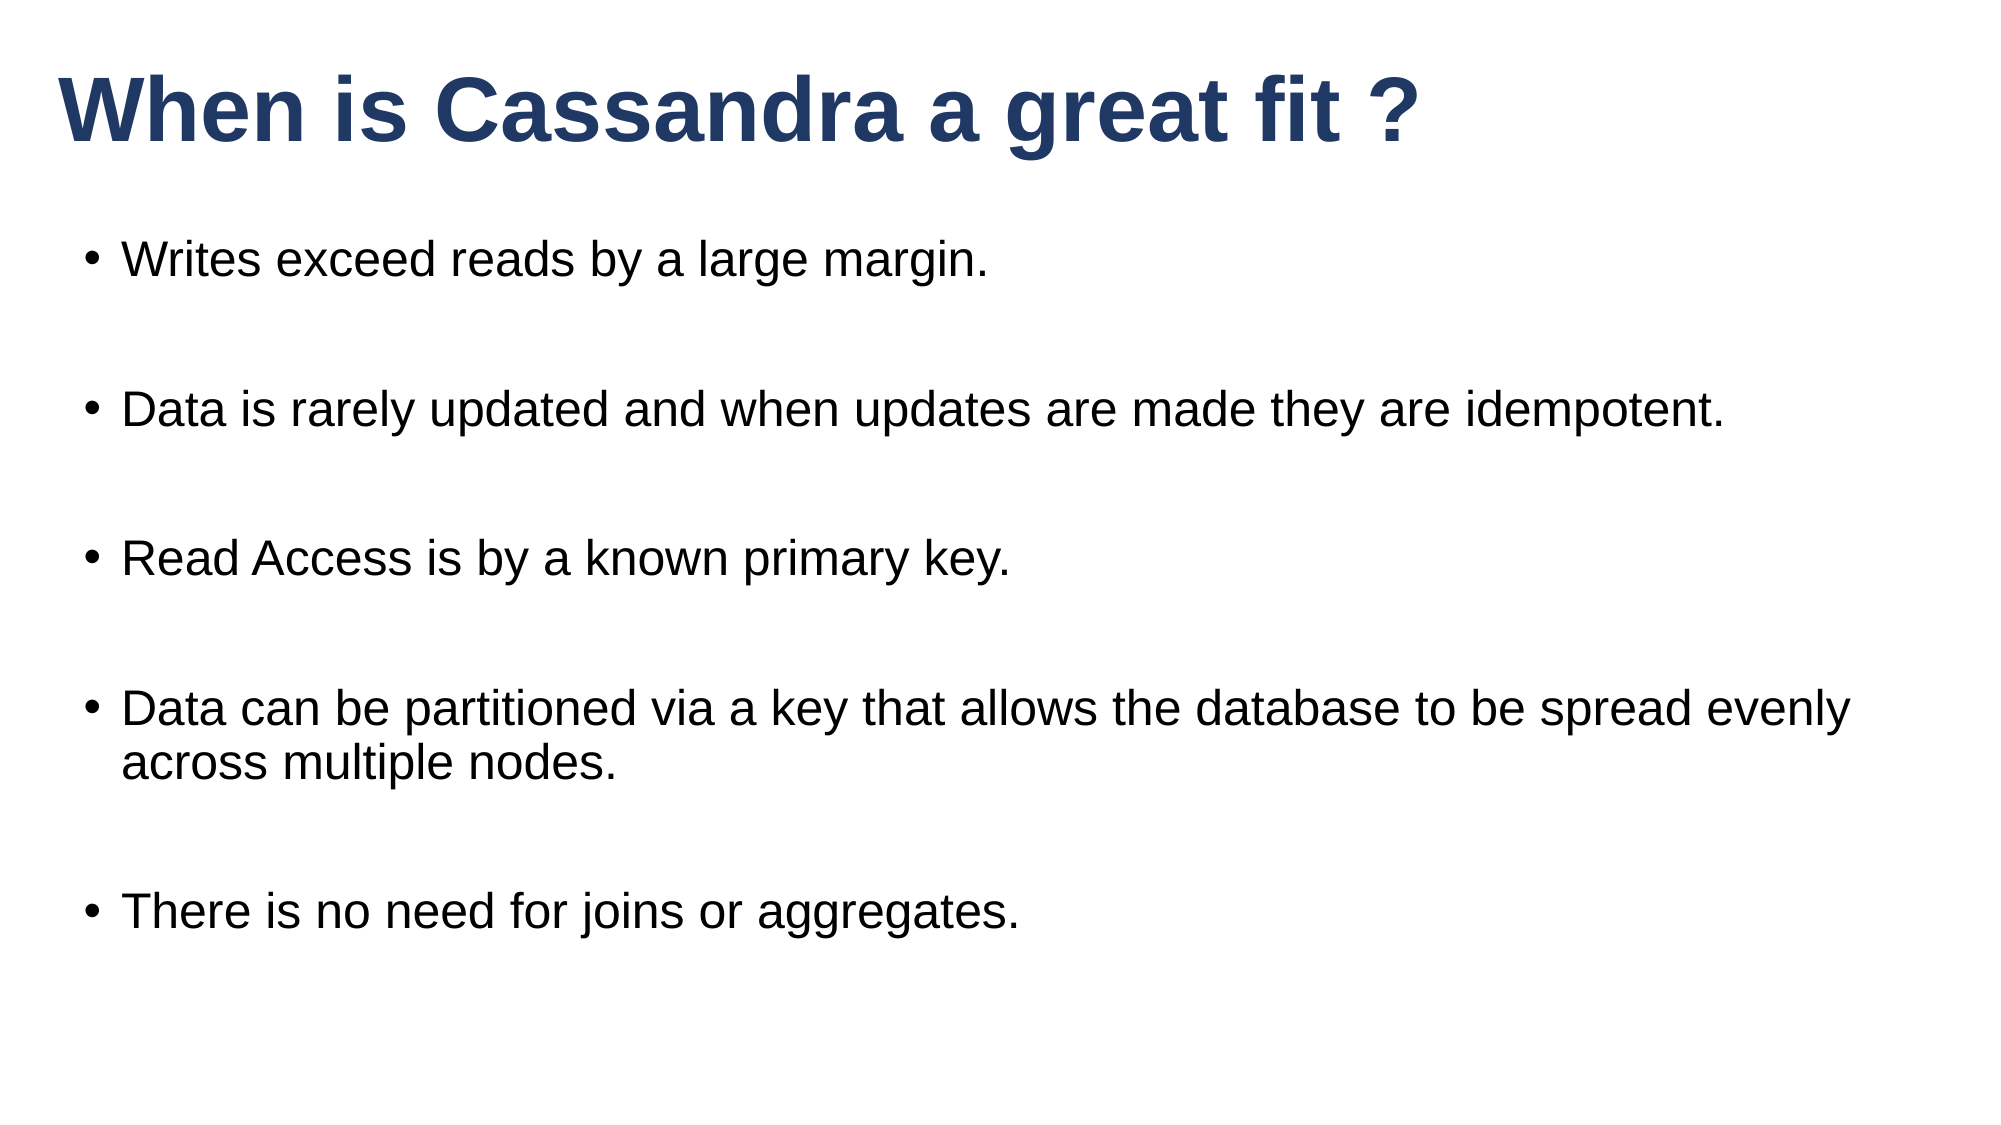

# When is Cassandra a great fit ?
Writes exceed reads by a large margin.

Data is rarely updated and when updates are made they are idempotent.

Read Access is by a known primary key.

Data can be partitioned via a key that allows the database to be spread evenly across multiple nodes.

There is no need for joins or aggregates.